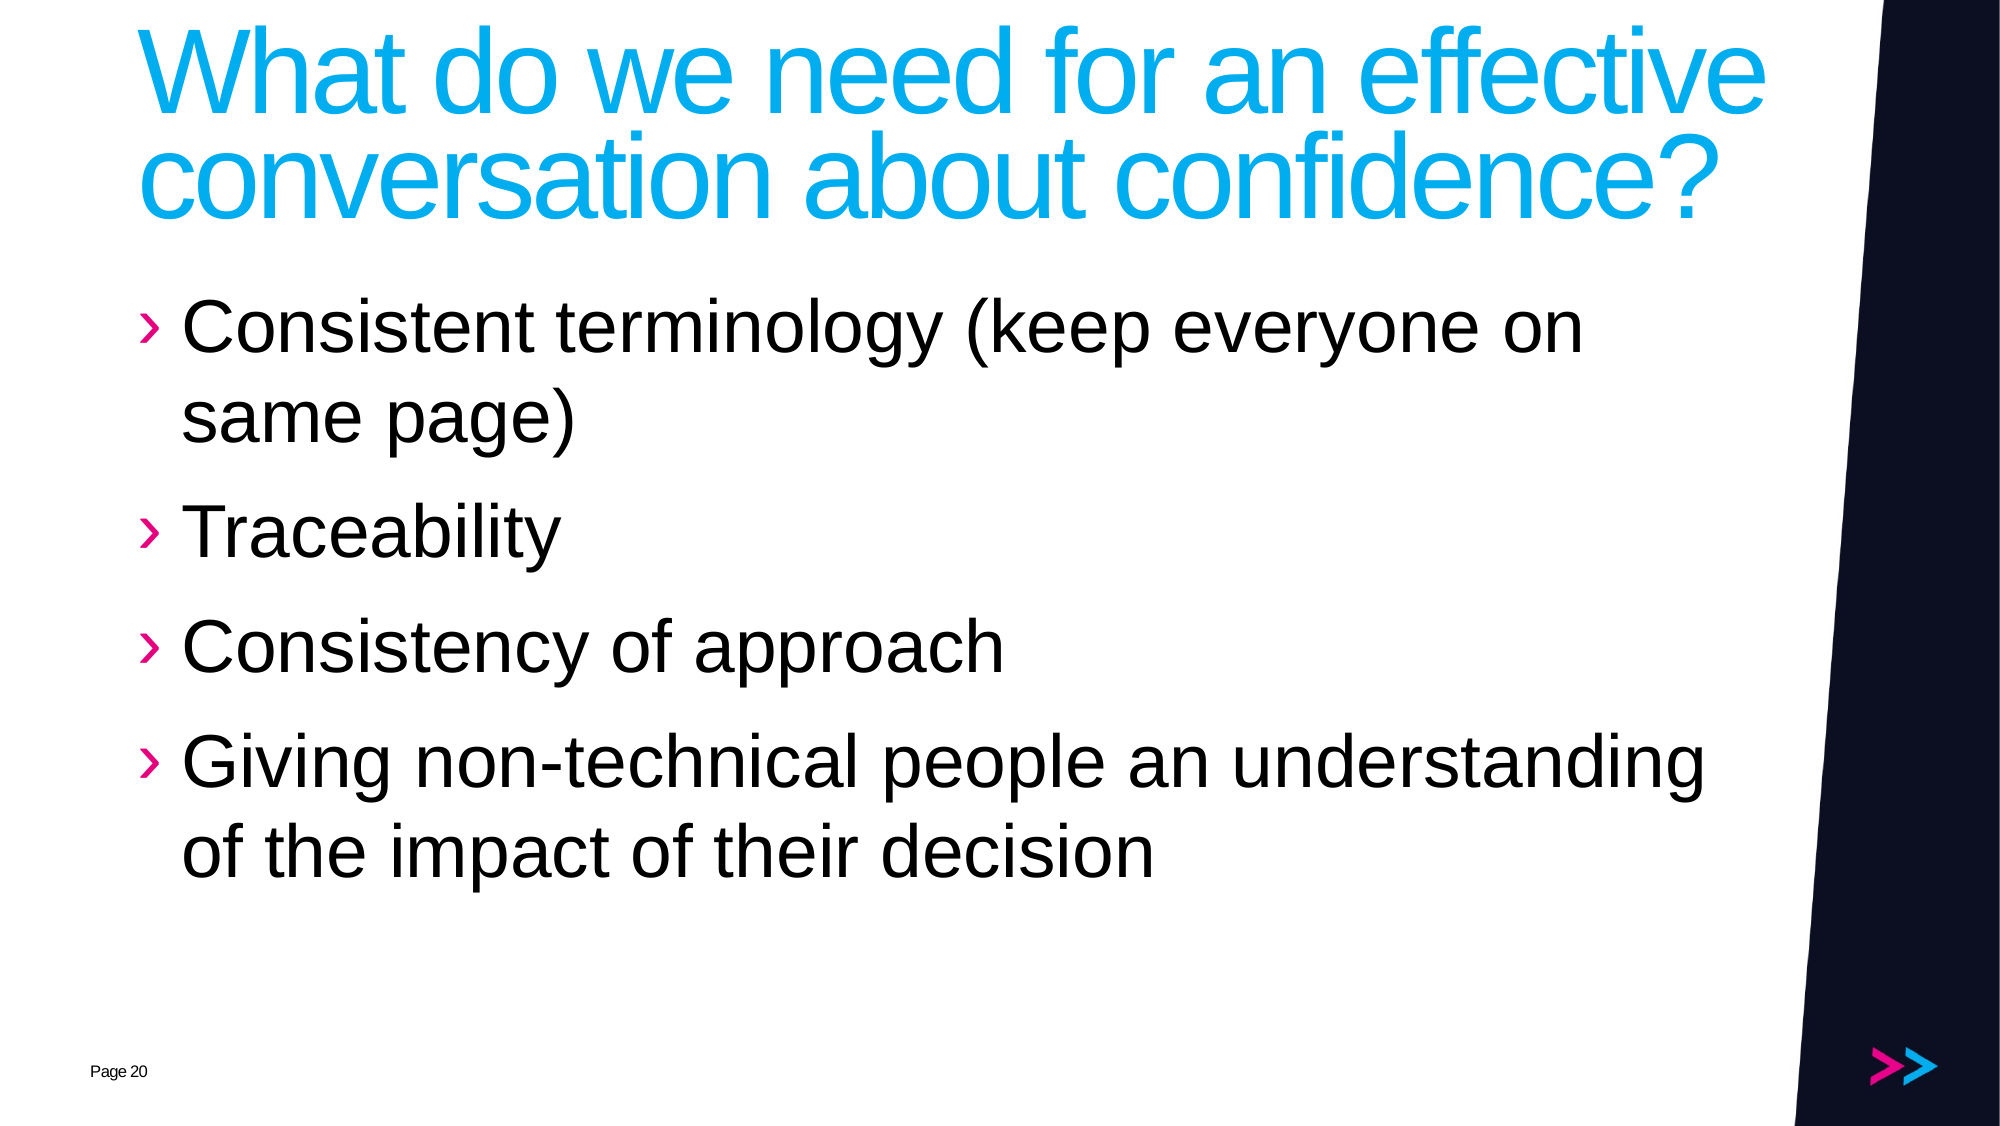

# What do we need for an effective conversation about confidence?
Consistent terminology (keep everyone on same page)
Traceability
Consistency of approach
Giving non-technical people an understanding of the impact of their decision
20